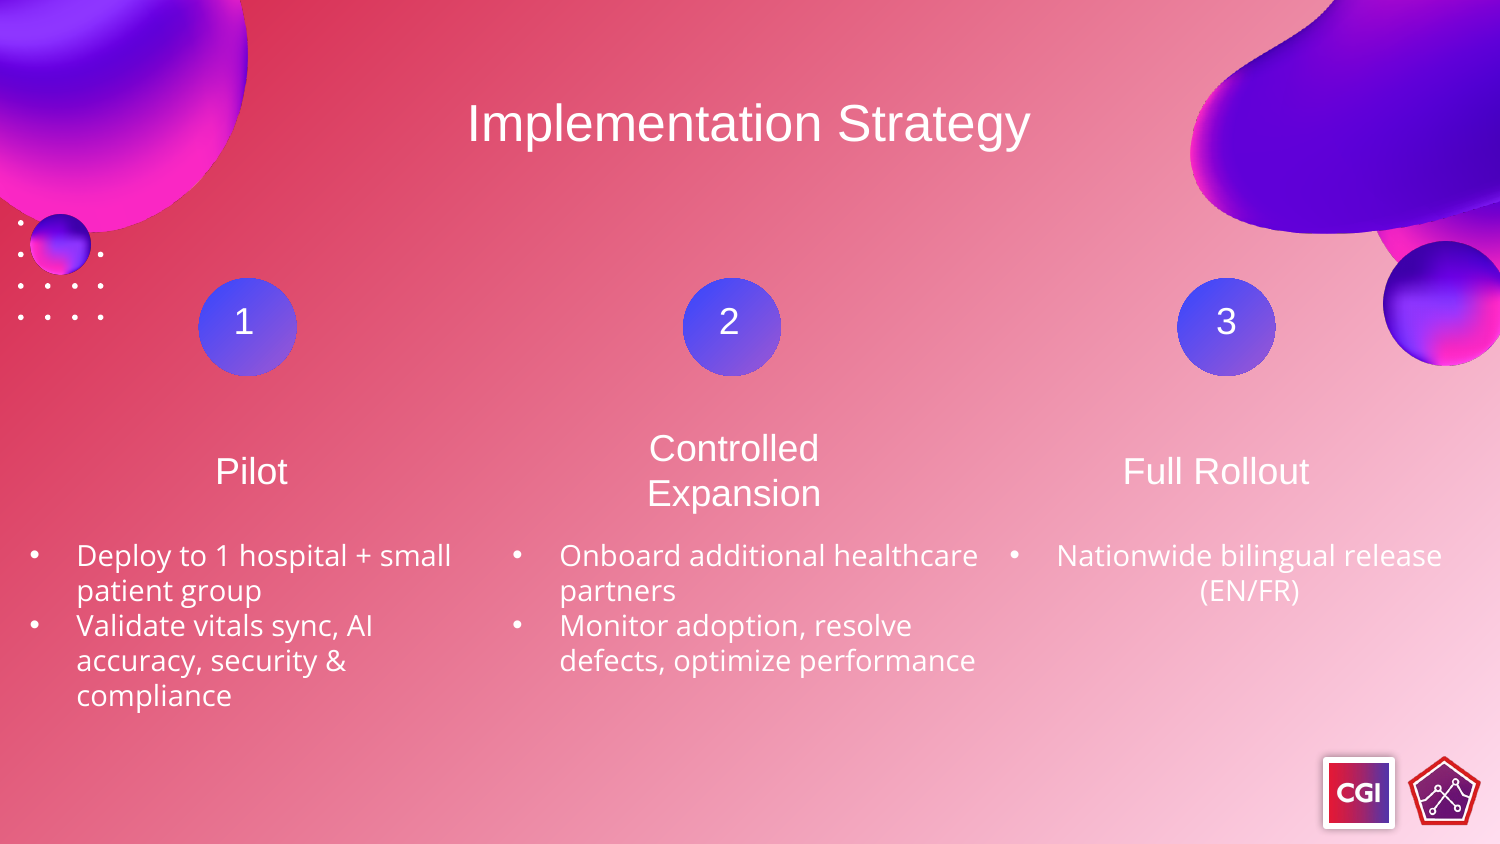

Implementation Strategy

1
2

3
Pilot
Controlled Expansion
Full Rollout
Deploy to 1 hospital + small patient group
Validate vitals sync, AI accuracy, security & compliance
Onboard additional healthcare partners
Monitor adoption, resolve defects, optimize performance
Nationwide bilingual release (EN/FR)